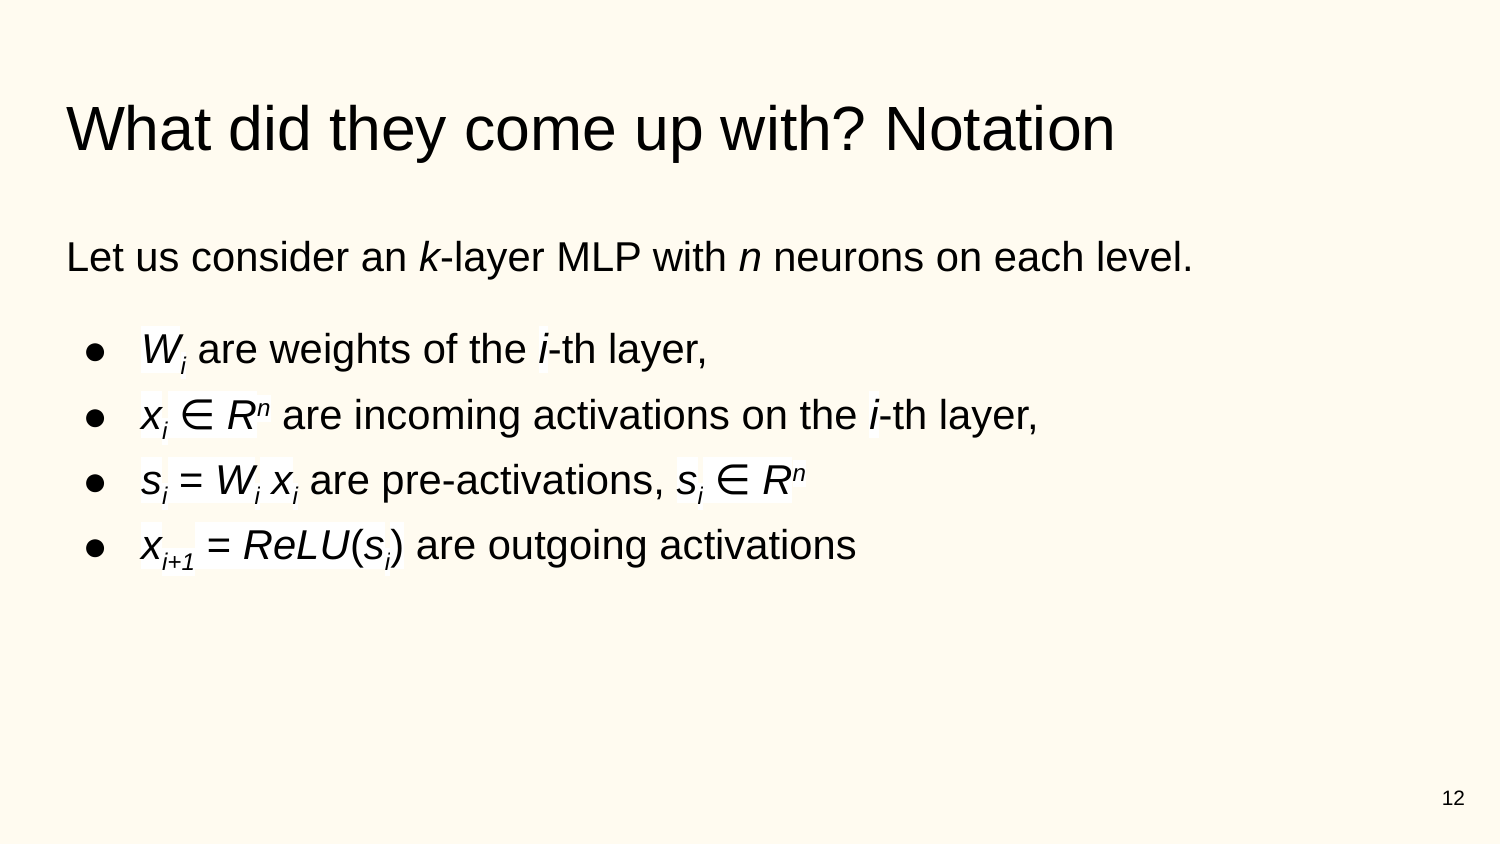

# What did they come up with? Notation
Let us consider an k-layer MLP with n neurons on each level.
Wi are weights of the i-th layer,
xi ∈ Rn are incoming activations on the i-th layer,
si = Wi xi are pre-activations, si ∈ Rn
xi+1 = ReLU(si) are outgoing activations
12